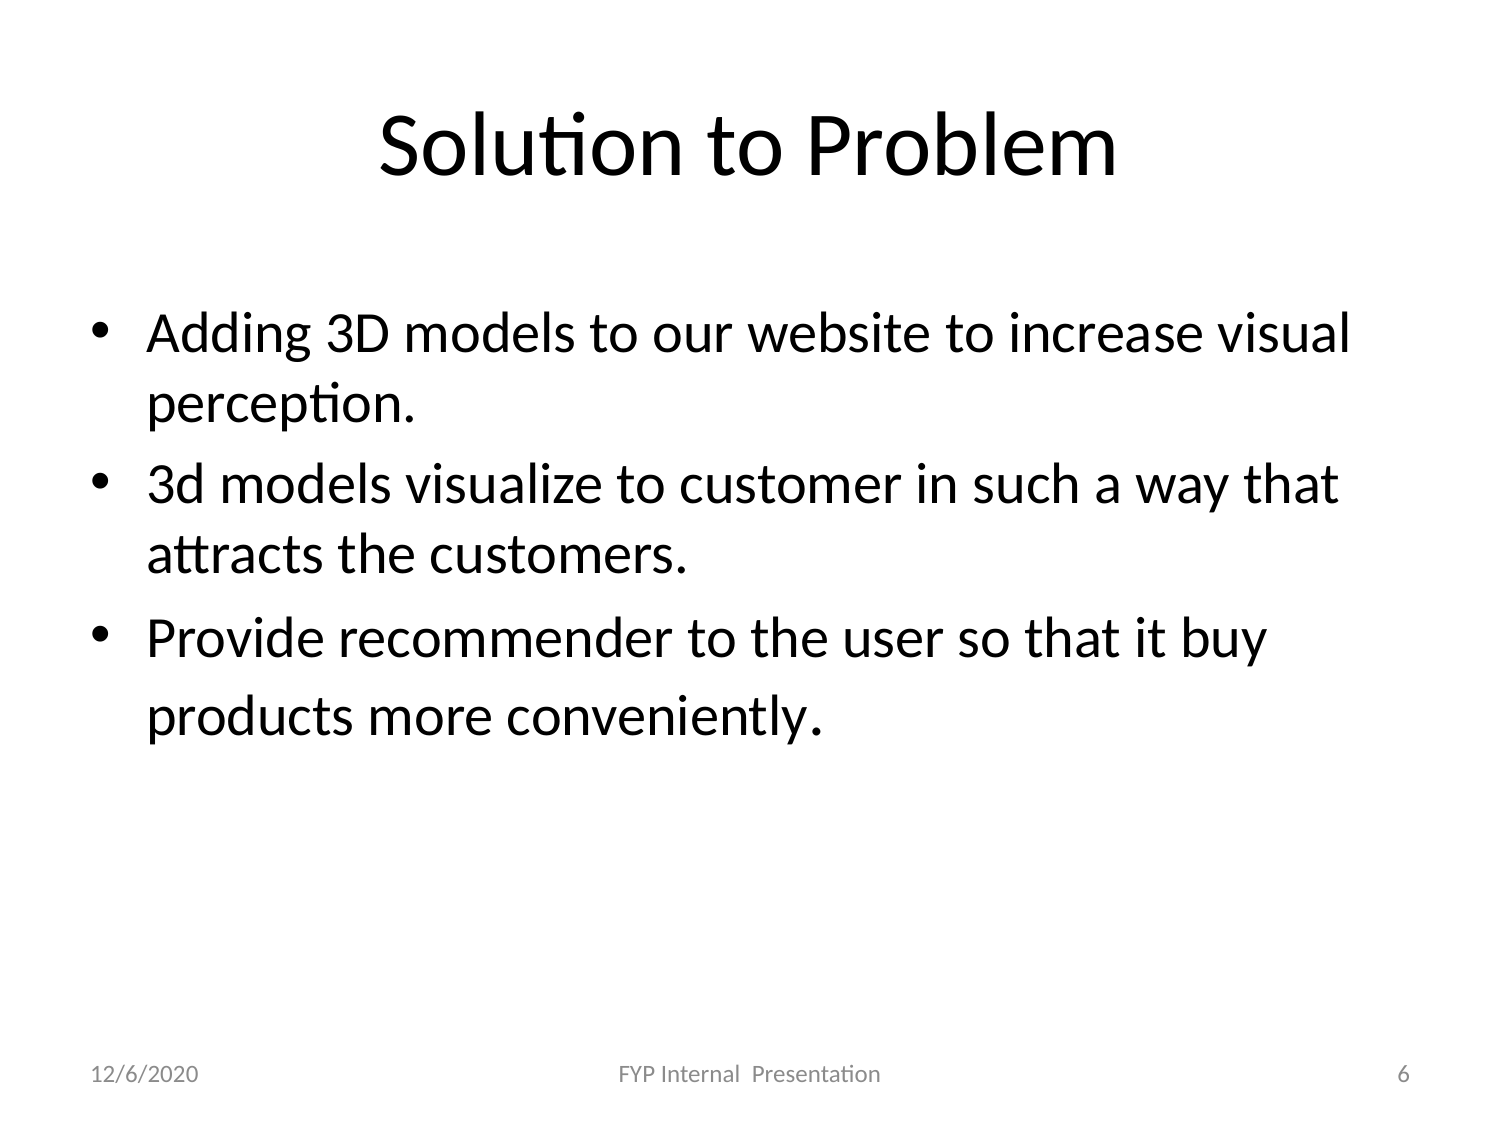

# Solution to Problem

Adding 3D models to our website to increase visual perception.
3d models visualize to customer in such a way that attracts the customers.
Provide recommender to the user so that it buy products more conveniently.

12/6/2020
FYP Internal  Presentation
6